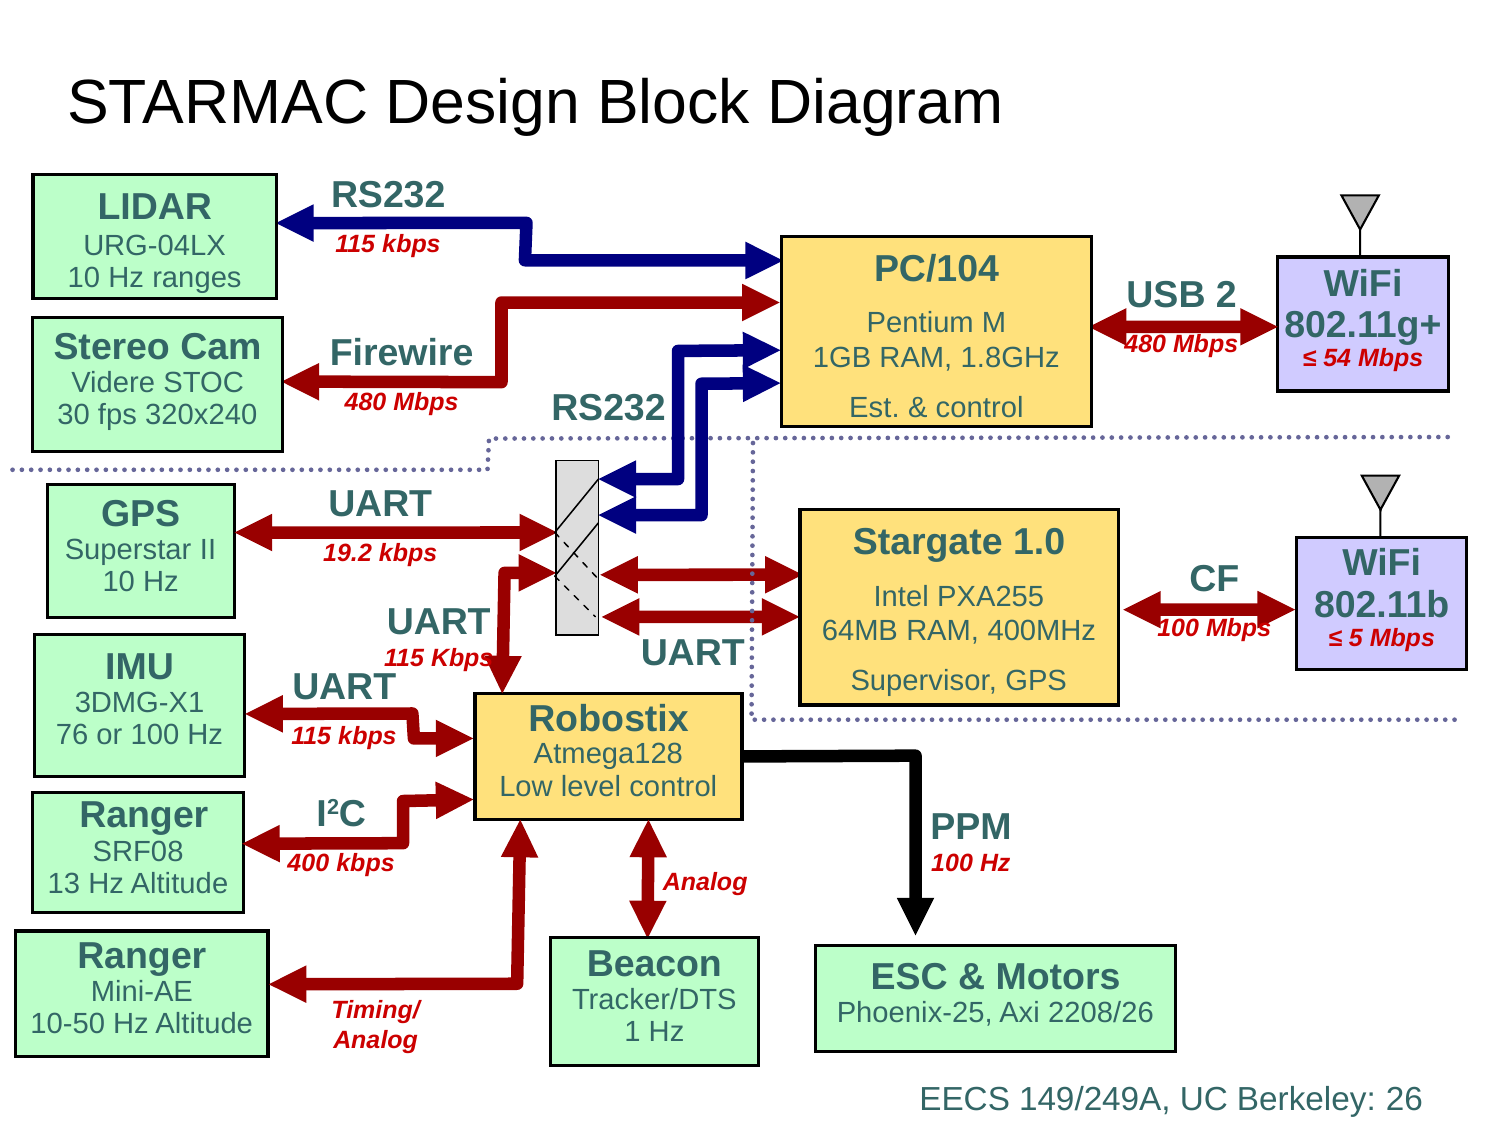

STARMAC Design Block Diagram
RS232
115 kbps
LIDAR
URG-04LX
10 Hz ranges

PC/104
Pentium M
1GB RAM, 1.8GHz
Est. & control
WiFi
802.11g+
≤ 54 Mbps
USB 2
480 Mbps

Stereo Cam
Videre STOC
30 fps 320x240
Firewire
480 Mbps

RS232

UART
19.2 kbps

GPS
Superstar II
10 Hz
Stargate 1.0
Intel PXA255
64MB RAM, 400MHz
Supervisor, GPS

WiFi
802.11b
≤ 5 Mbps
CF
100 Mbps

UART
115 Kbps

UART
IMU
3DMG-X1
76 or 100 Hz
UART
115 kbps
Robostix
Atmega128
Low level control

I2C
400 kbps
 Ranger
SRF08
13 Hz Altitude
PPM
100 Hz

Analog
Ranger
Mini-AE
10-50 Hz Altitude
Beacon
Tracker/DTS
1 Hz
ESC & Motors
Phoenix-25, Axi 2208/26
Timing/
Analog